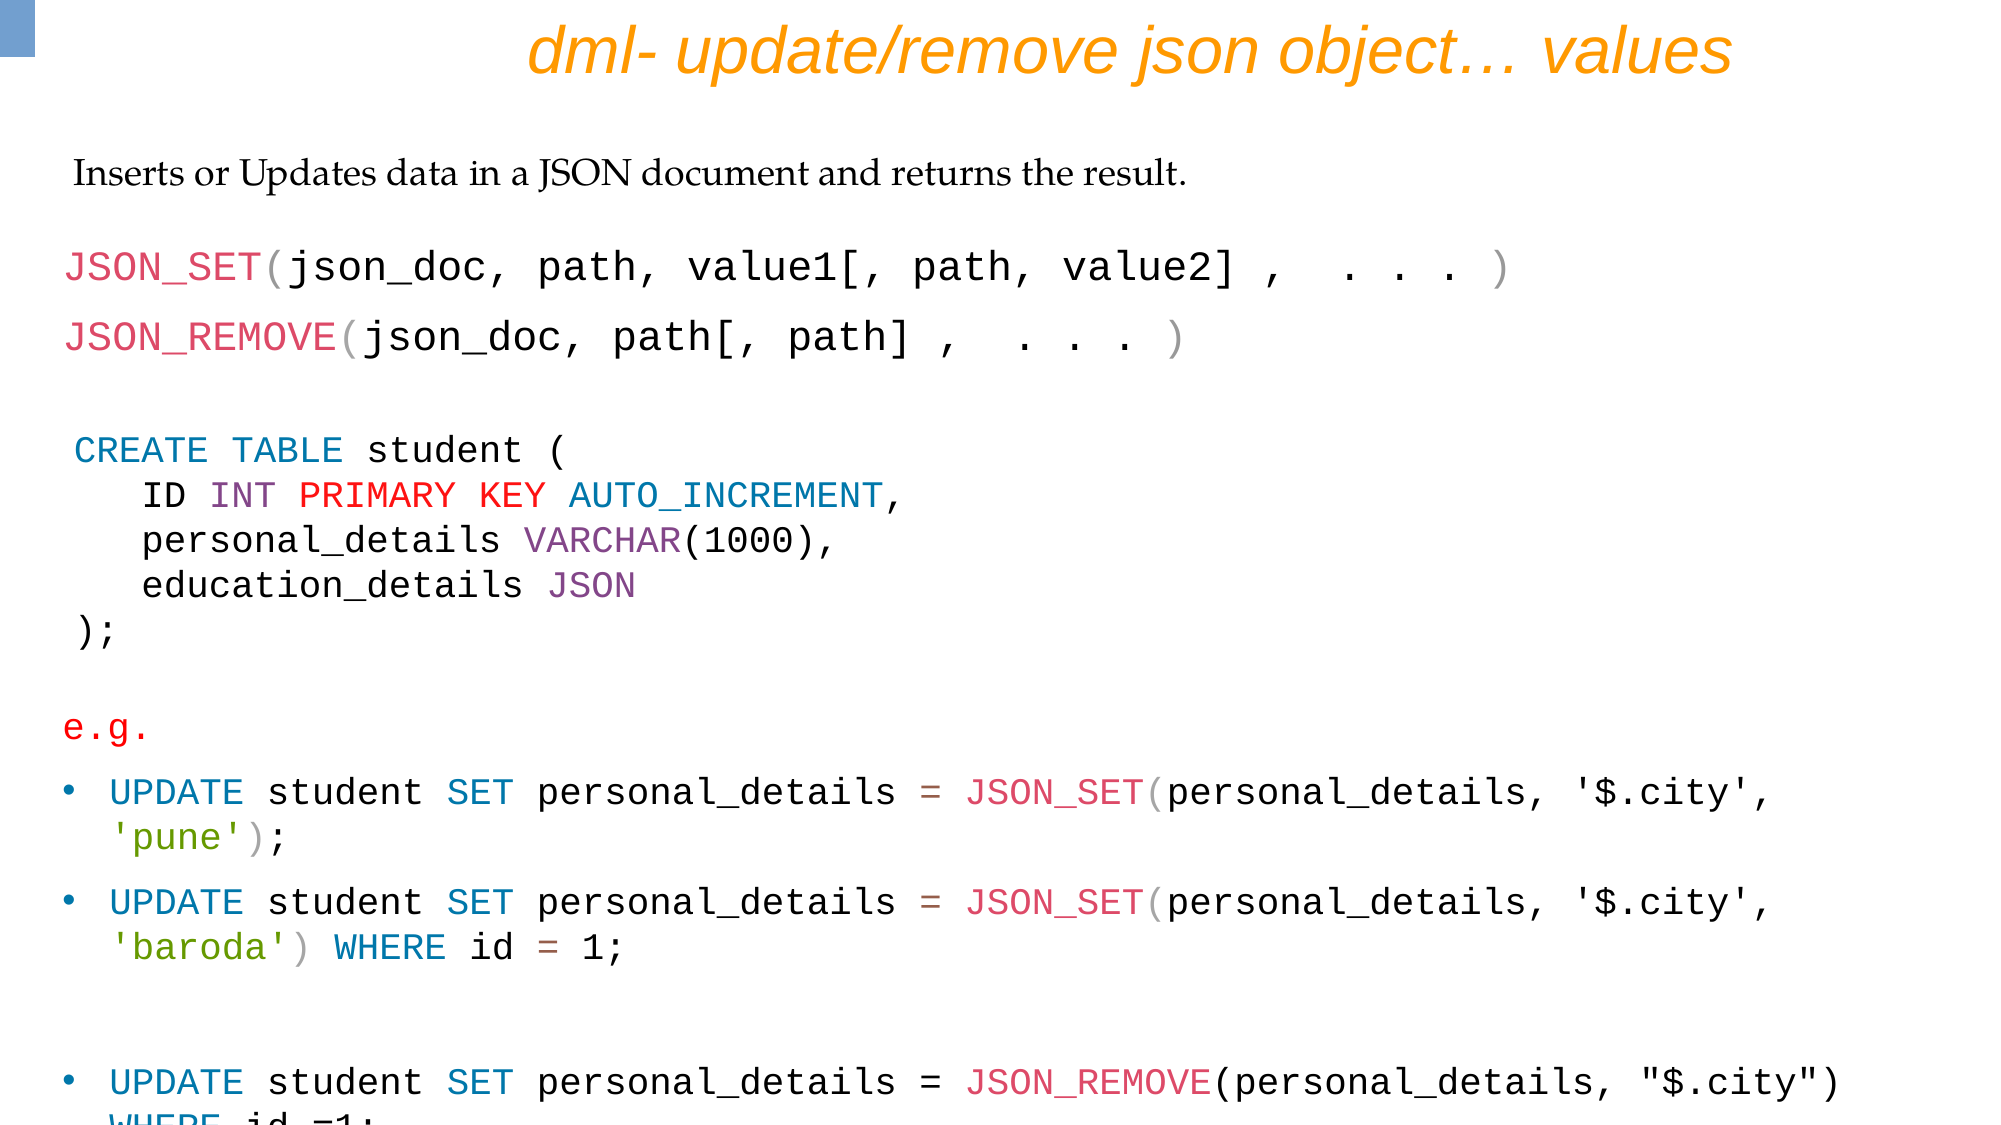

dml- update/remove json object… values
Inserts or Updates data in a JSON document and returns the result.
JSON_SET(json_doc, path, value1[, path, value2] ,  . . . )

JSON_REMOVE(json_doc, path[, path] ,  . . . )
CREATE TABLE student (
   ID INT PRIMARY KEY AUTO_INCREMENT,
   personal_details VARCHAR(1000),
   education_details JSON
);
e.g.

UPDATE student SET personal_details = JSON_SET(personal_details, '$.city', 'pune');

UPDATE student SET personal_details = JSON_SET(personal_details, '$.city', 'baroda') WHERE id = 1;

UPDATE student SET personal_details = JSON_REMOVE(personal_details, "$.city") WHERE id =1;